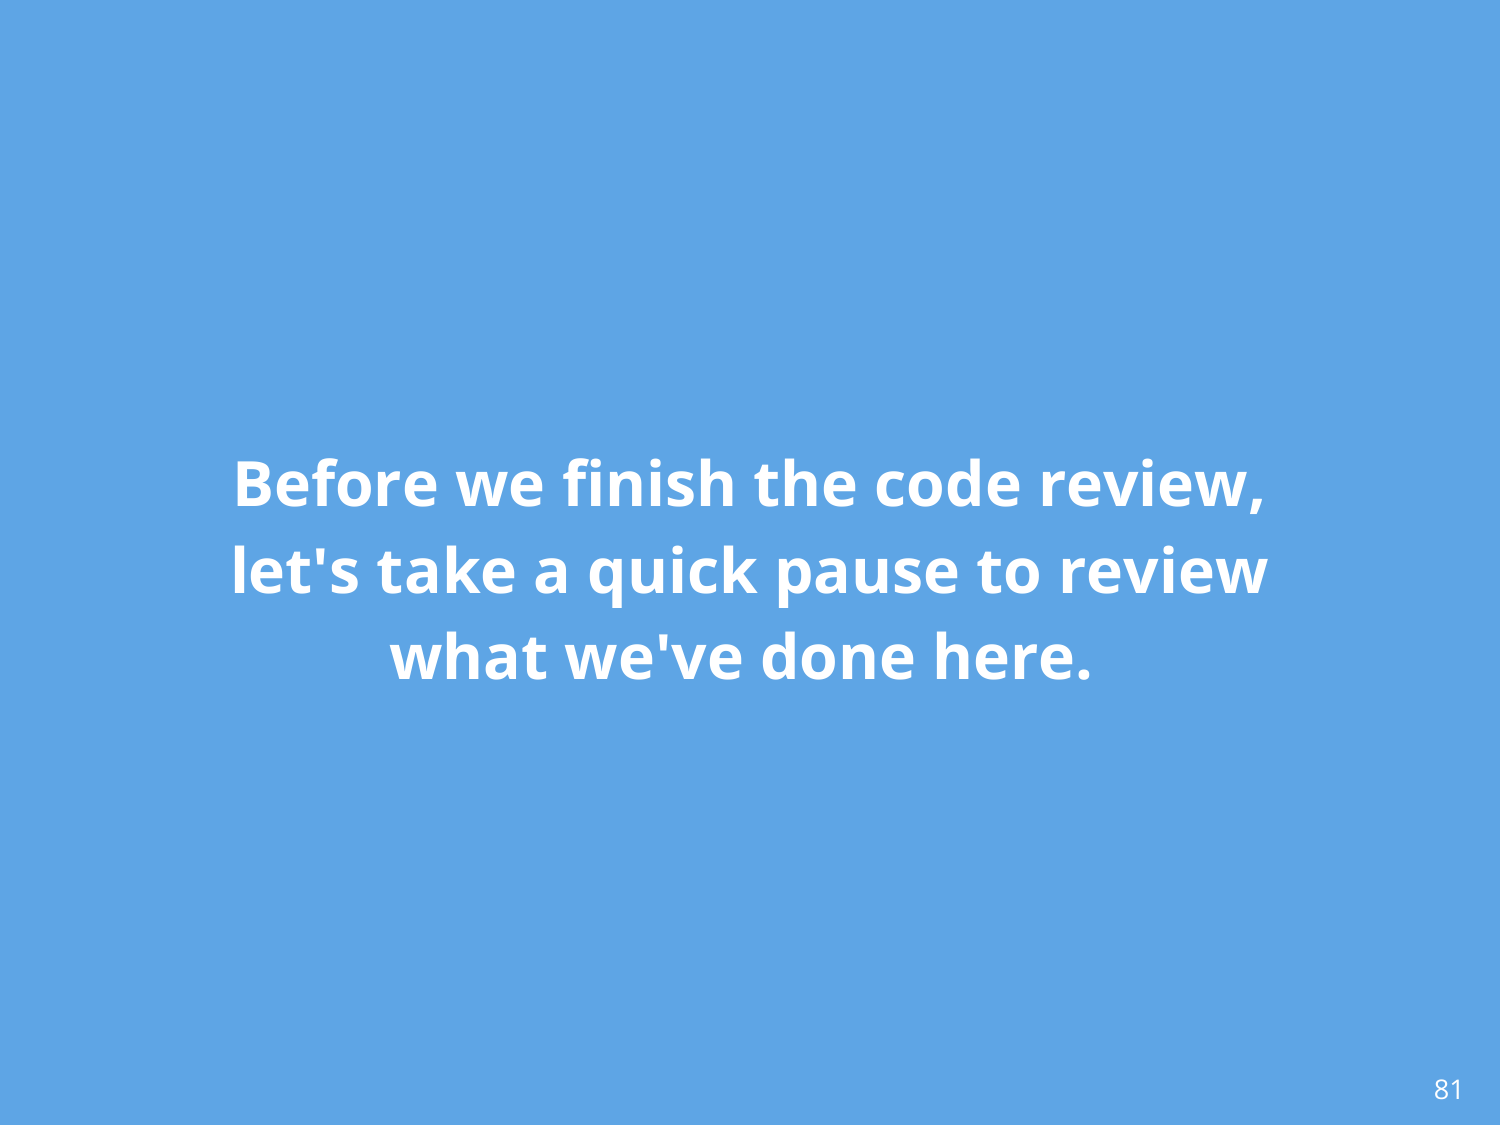

# Before we finish the code review, let's take a quick pause to review what we've done here.
81